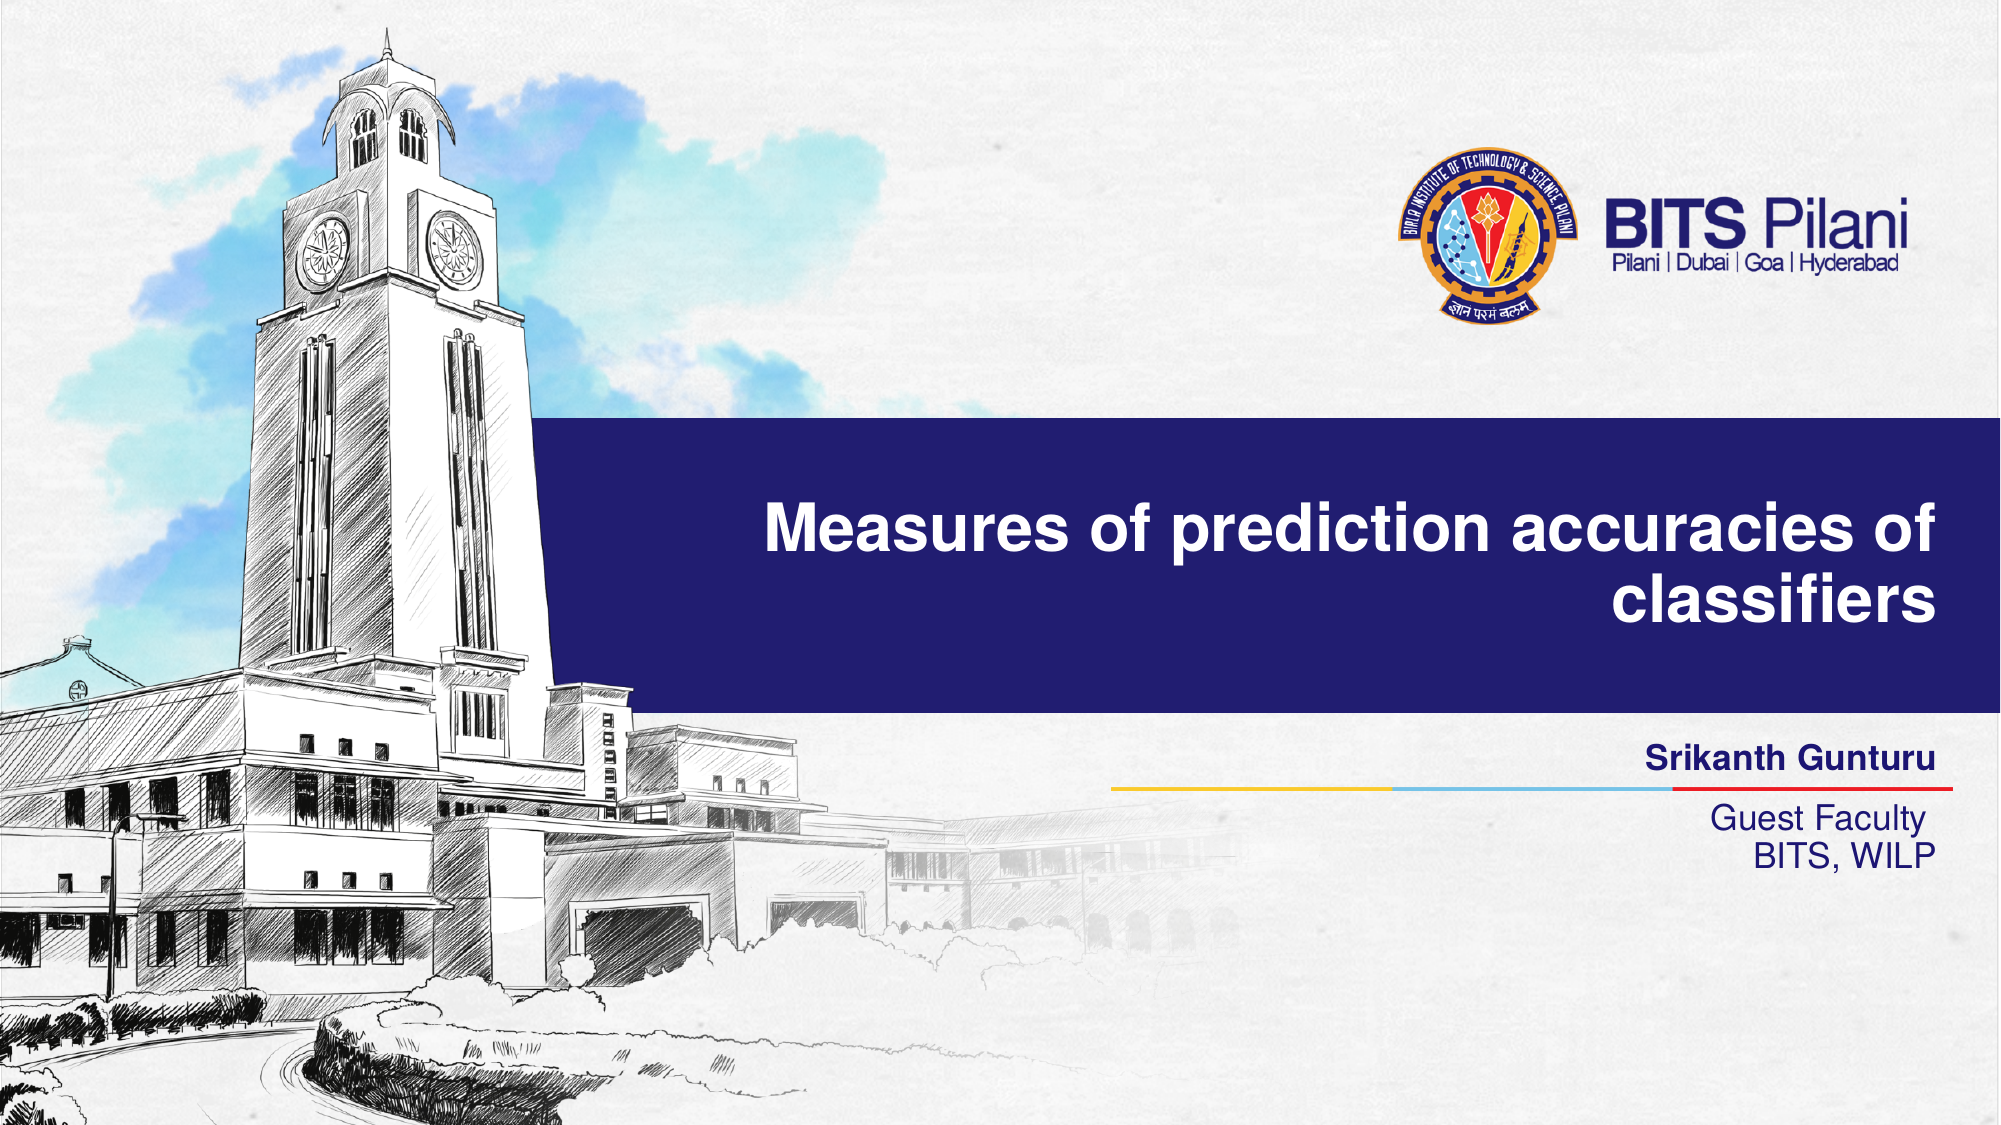

# Measures of prediction accuracies of classifiers
Srikanth Gunturu
Guest Faculty
BITS, WILP